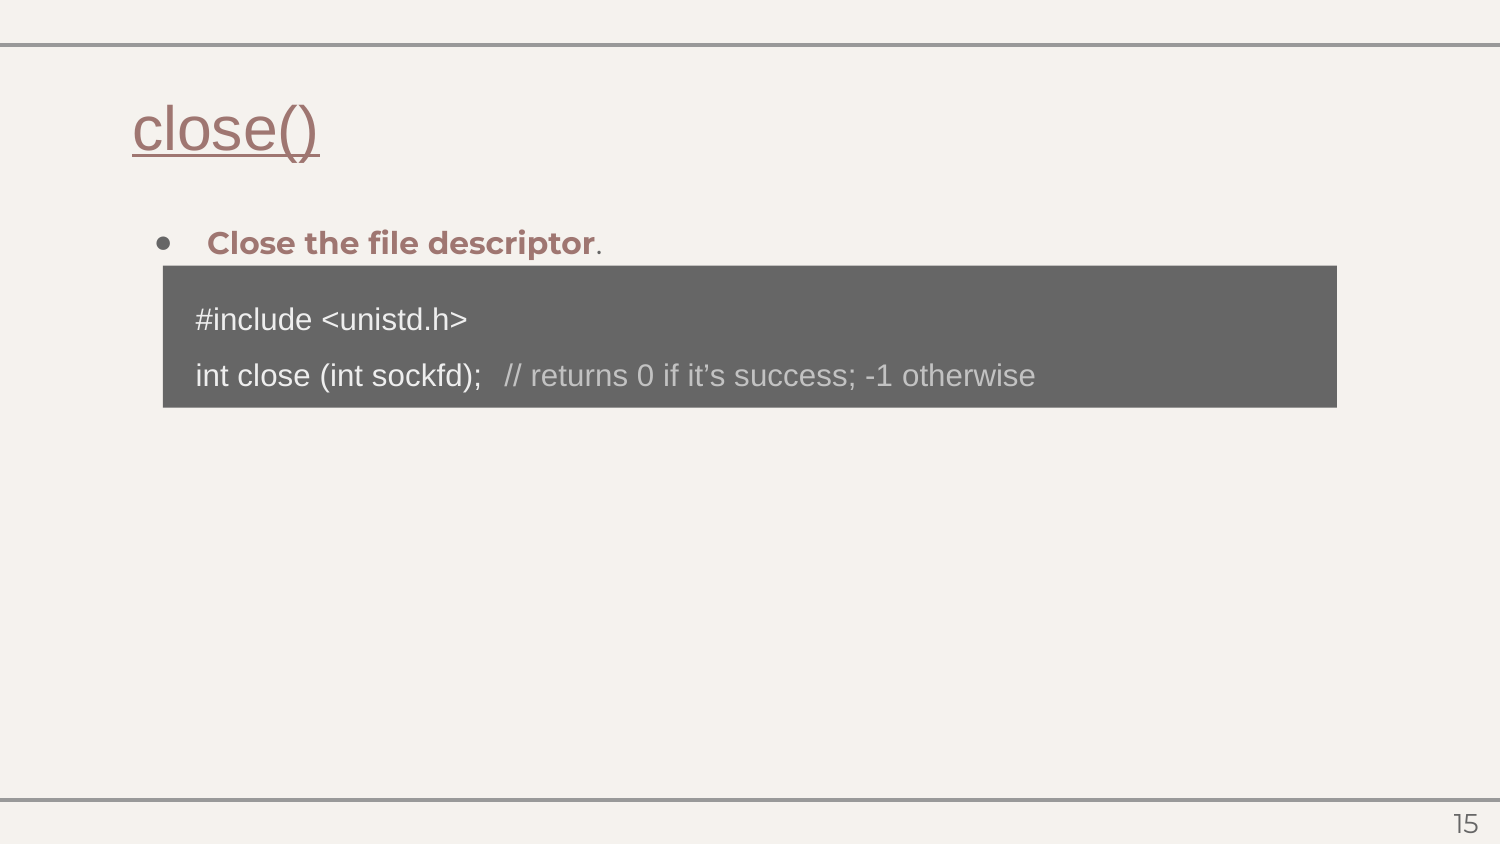

# close()
Close the file descriptor.
#include <unistd.h>
int close (int sockfd);	 // returns 0 if it’s success; -1 otherwise
15